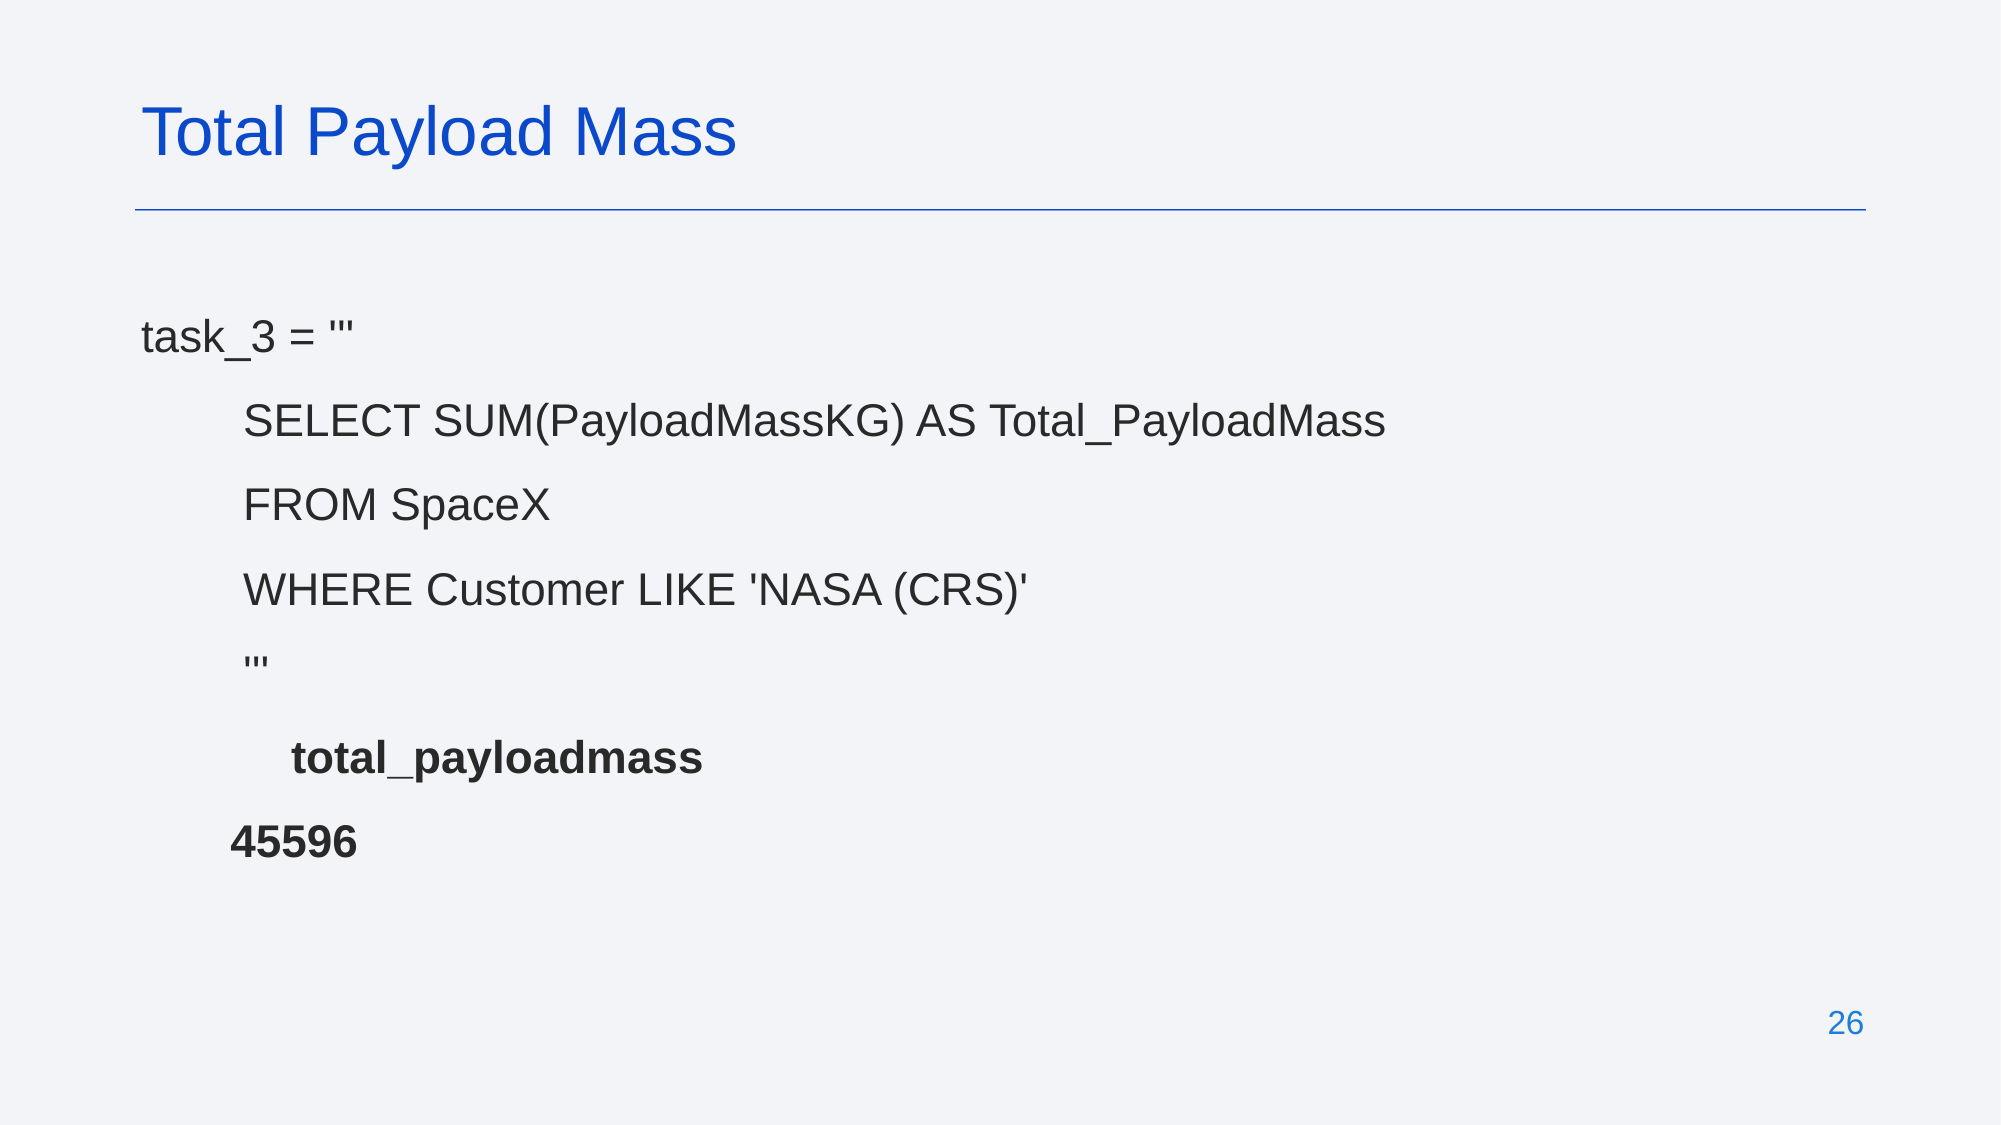

Total Payload Mass
task_3 = '''
        SELECT SUM(PayloadMassKG) AS Total_PayloadMass
        FROM SpaceX
        WHERE Customer LIKE 'NASA (CRS)'
        '''
	total_payloadmass
       45596
26